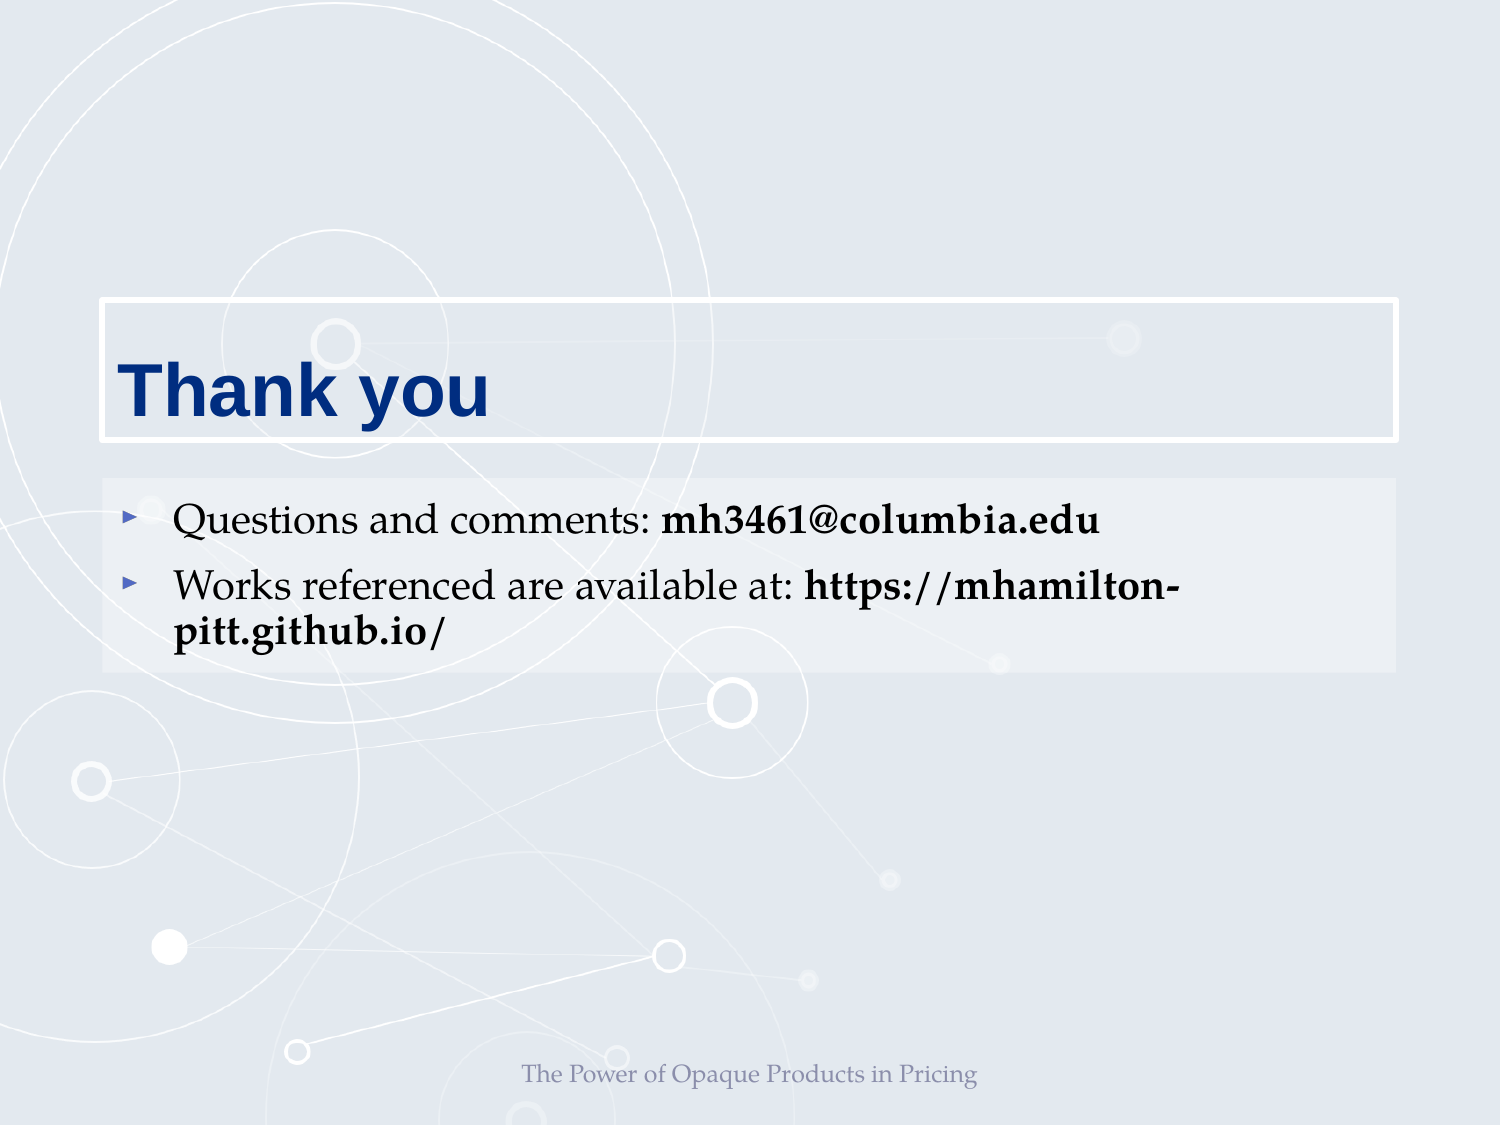

# Thank you
Questions and comments: mh3461@columbia.edu
Works referenced are available at: https://mhamilton-pitt.github.io/
The Power of Opaque Products in Pricing